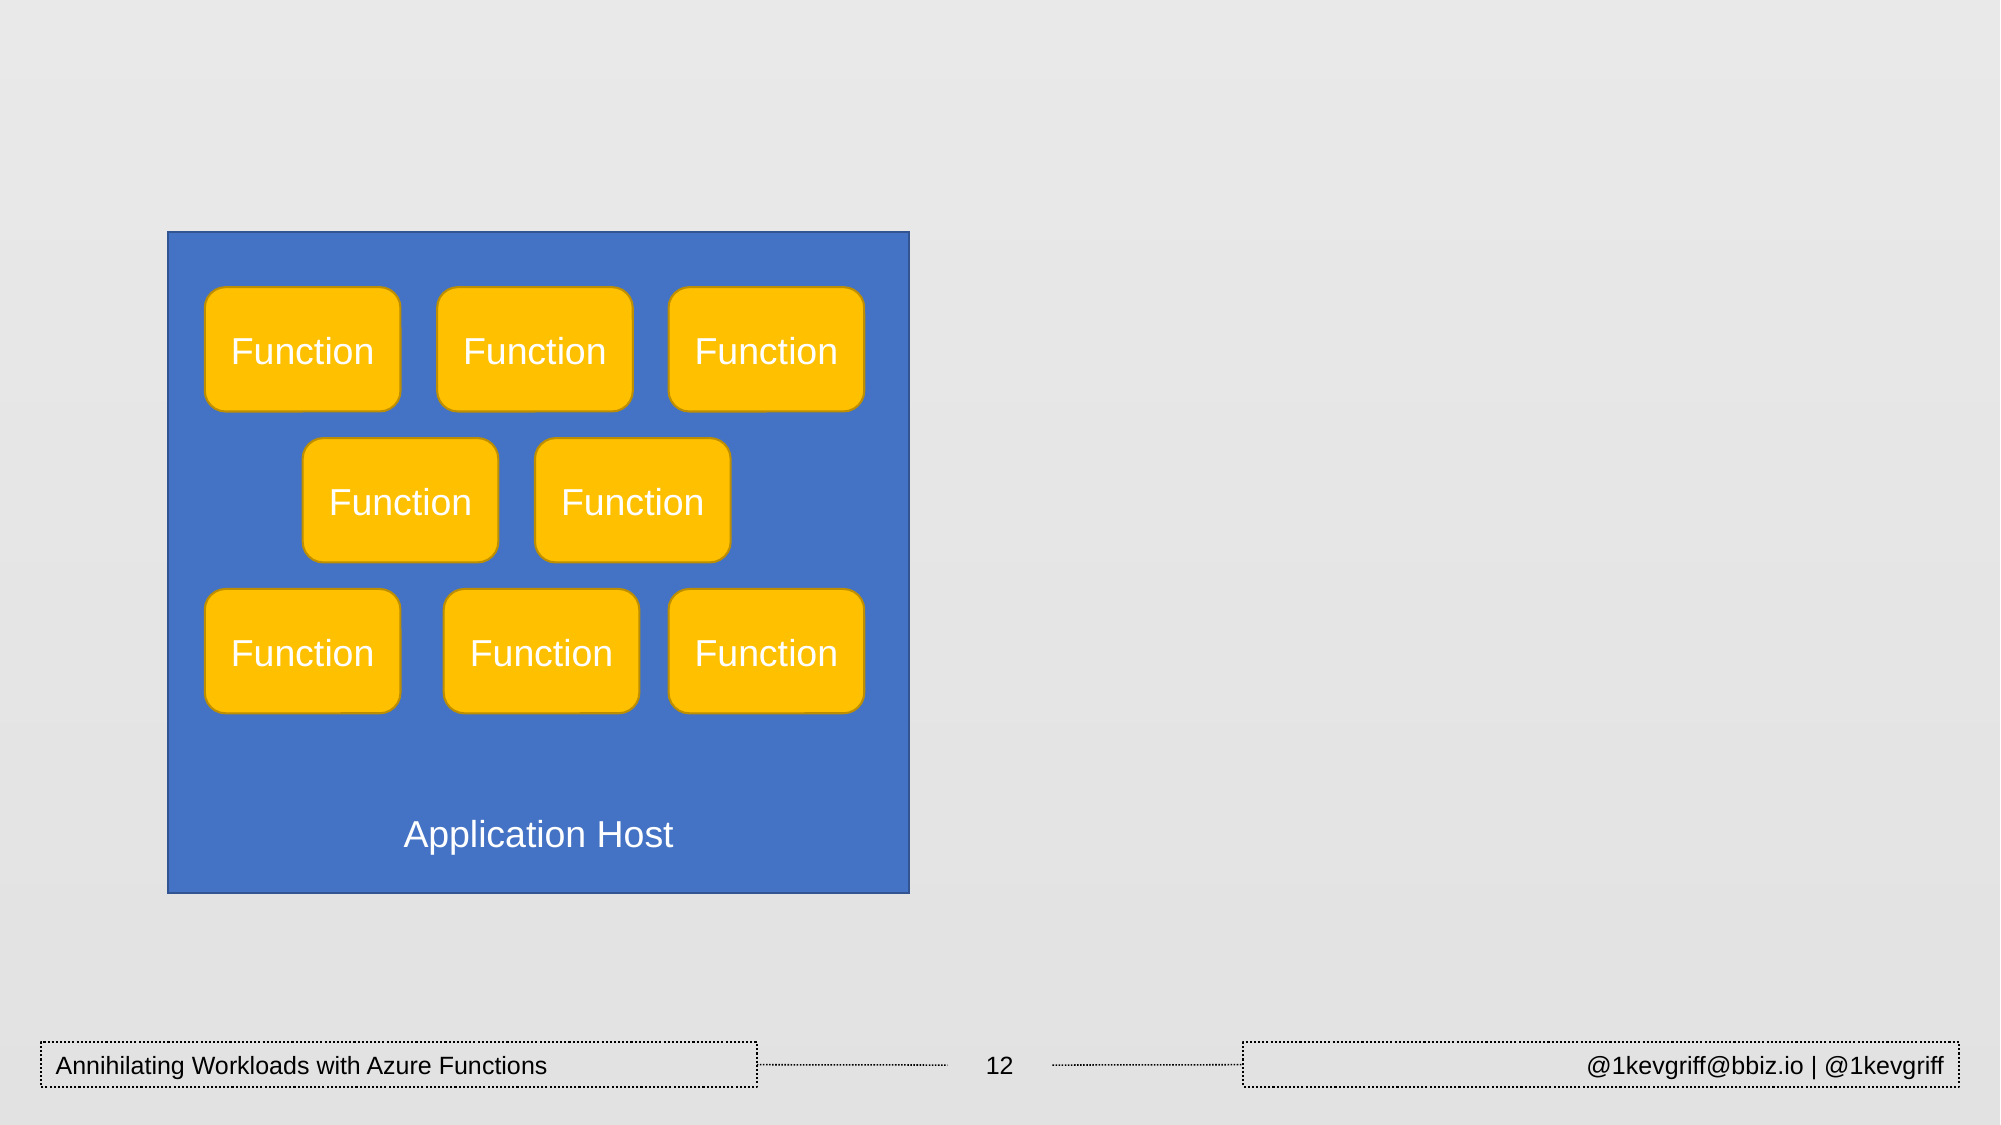

Application Host
Function
Function
Function
Function
Function
Function
Function
Function